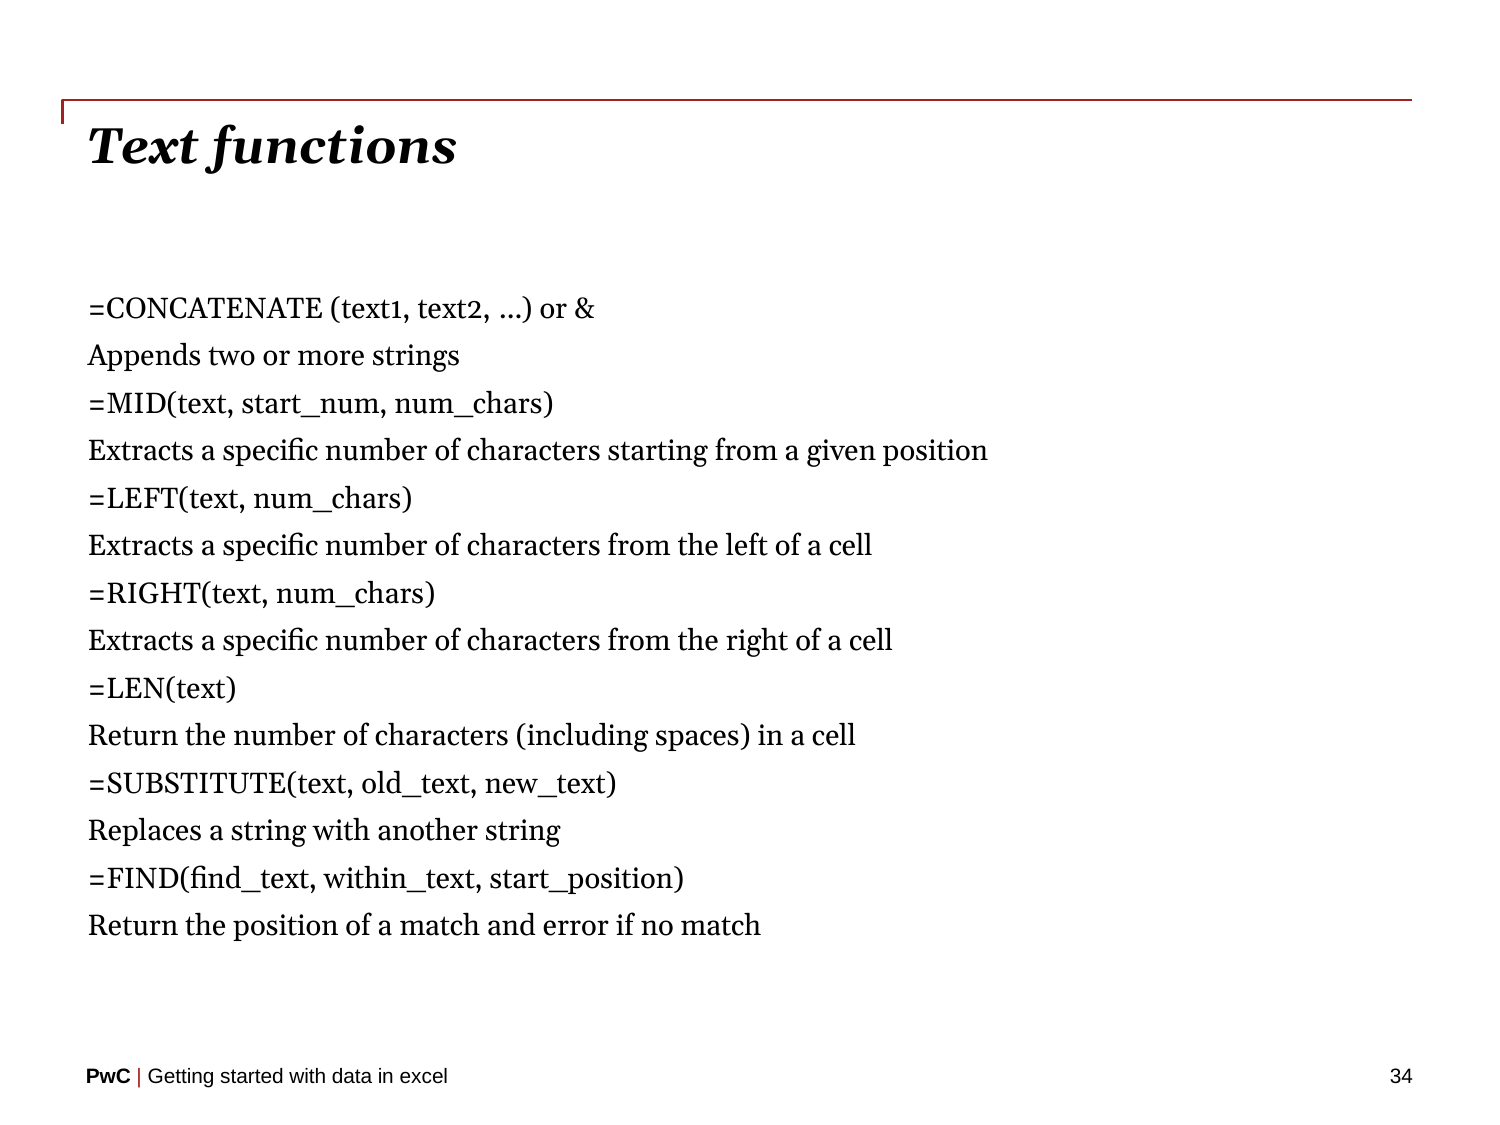

# Text functions
=CONCATENATE (text1, text2, …) or &
Appends two or more strings
=MID(text, start_num, num_chars)
Extracts a specific number of characters starting from a given position
=LEFT(text, num_chars)
Extracts a specific number of characters from the left of a cell
=RIGHT(text, num_chars)
Extracts a specific number of characters from the right of a cell
=LEN(text)
Return the number of characters (including spaces) in a cell
=SUBSTITUTE(text, old_text, new_text)
Replaces a string with another string
=FIND(find_text, within_text, start_position)
Return the position of a match and error if no match
34